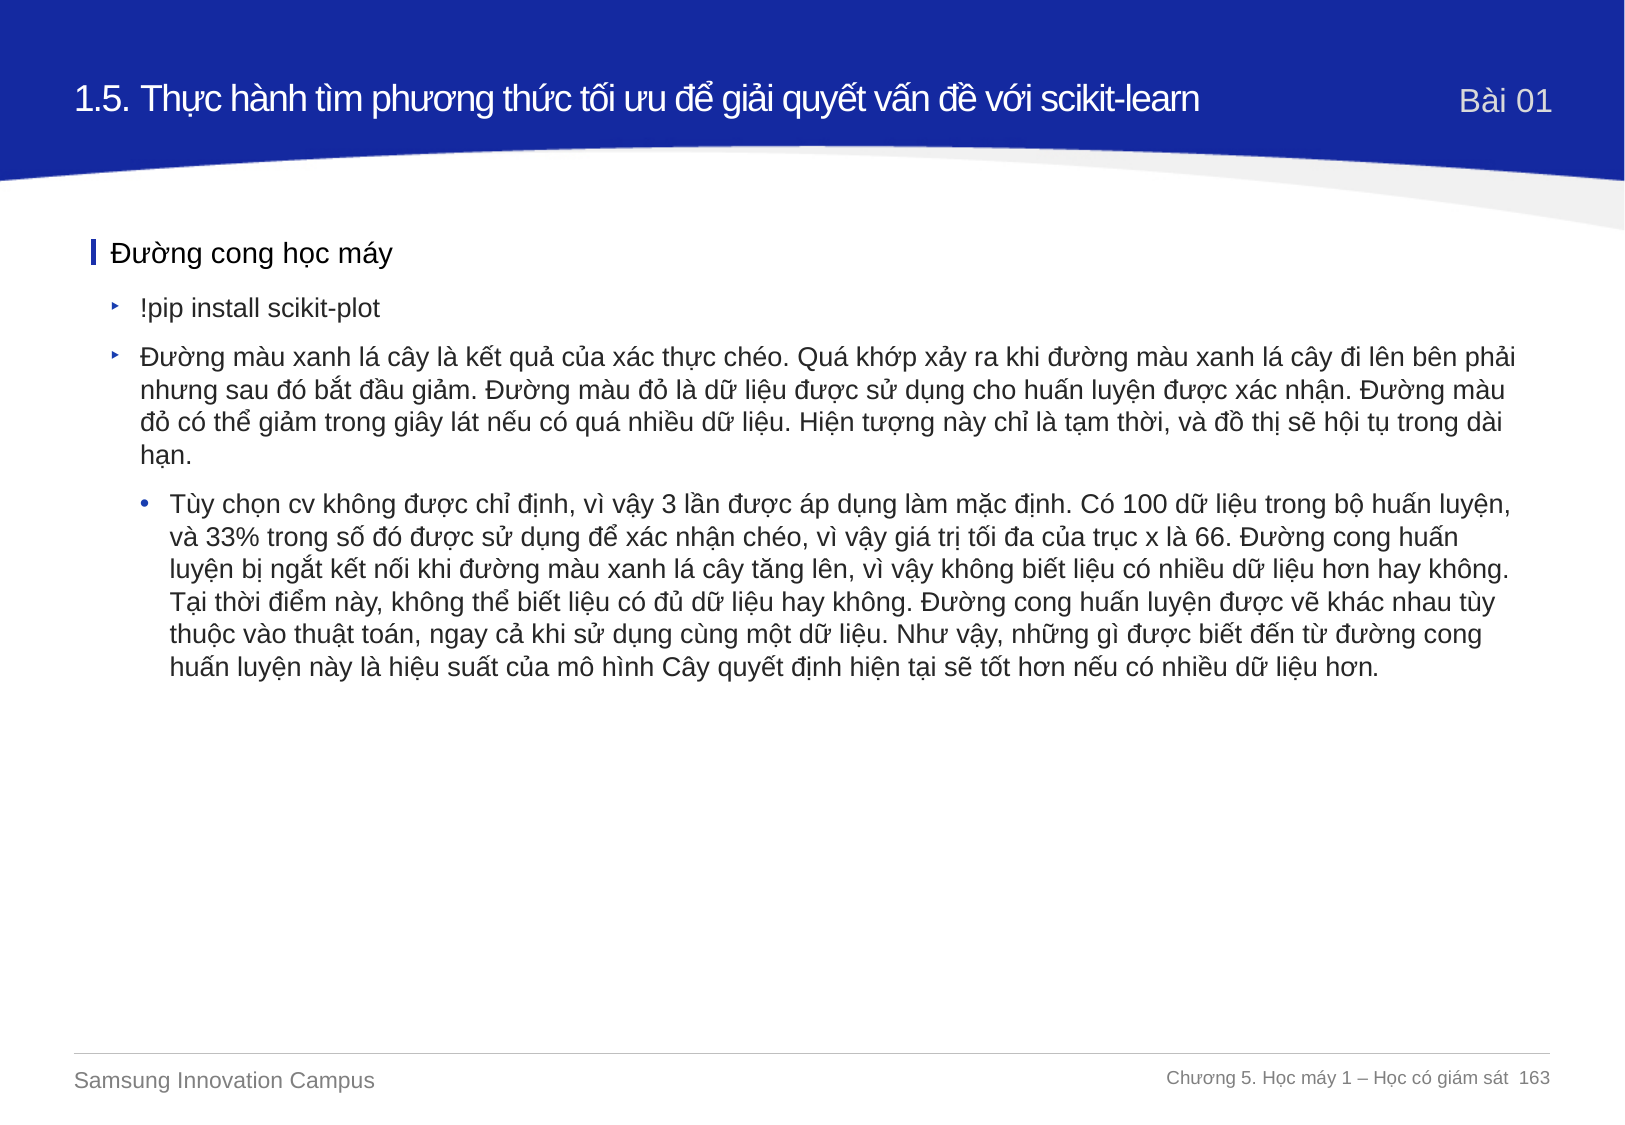

1.5. Thực hành tìm phương thức tối ưu để giải quyết vấn đề với scikit-learn
Bài 01
Đường cong học máy
!pip install scikit-plot
Đường màu xanh lá cây là kết quả của xác thực chéo. Quá khớp xảy ra khi đường màu xanh lá cây đi lên bên phải nhưng sau đó bắt đầu giảm. Đường màu đỏ là dữ liệu được sử dụng cho huấn luyện được xác nhận. Đường màu đỏ có thể giảm trong giây lát nếu có quá nhiều dữ liệu. Hiện tượng này chỉ là tạm thời, và đồ thị sẽ hội tụ trong dài hạn.
Tùy chọn cv không được chỉ định, vì vậy 3 lần được áp dụng làm mặc định. Có 100 dữ liệu trong bộ huấn luyện, và 33% trong số đó được sử dụng để xác nhận chéo, vì vậy giá trị tối đa của trục x là 66. Đường cong huấn luyện bị ngắt kết nối khi đường màu xanh lá cây tăng lên, vì vậy không biết liệu có nhiều dữ liệu hơn hay không. Tại thời điểm này, không thể biết liệu có đủ dữ liệu hay không. Đường cong huấn luyện được vẽ khác nhau tùy thuộc vào thuật toán, ngay cả khi sử dụng cùng một dữ liệu. Như vậy, những gì được biết đến từ đường cong huấn luyện này là hiệu suất của mô hình Cây quyết định hiện tại sẽ tốt hơn nếu có nhiều dữ liệu hơn.